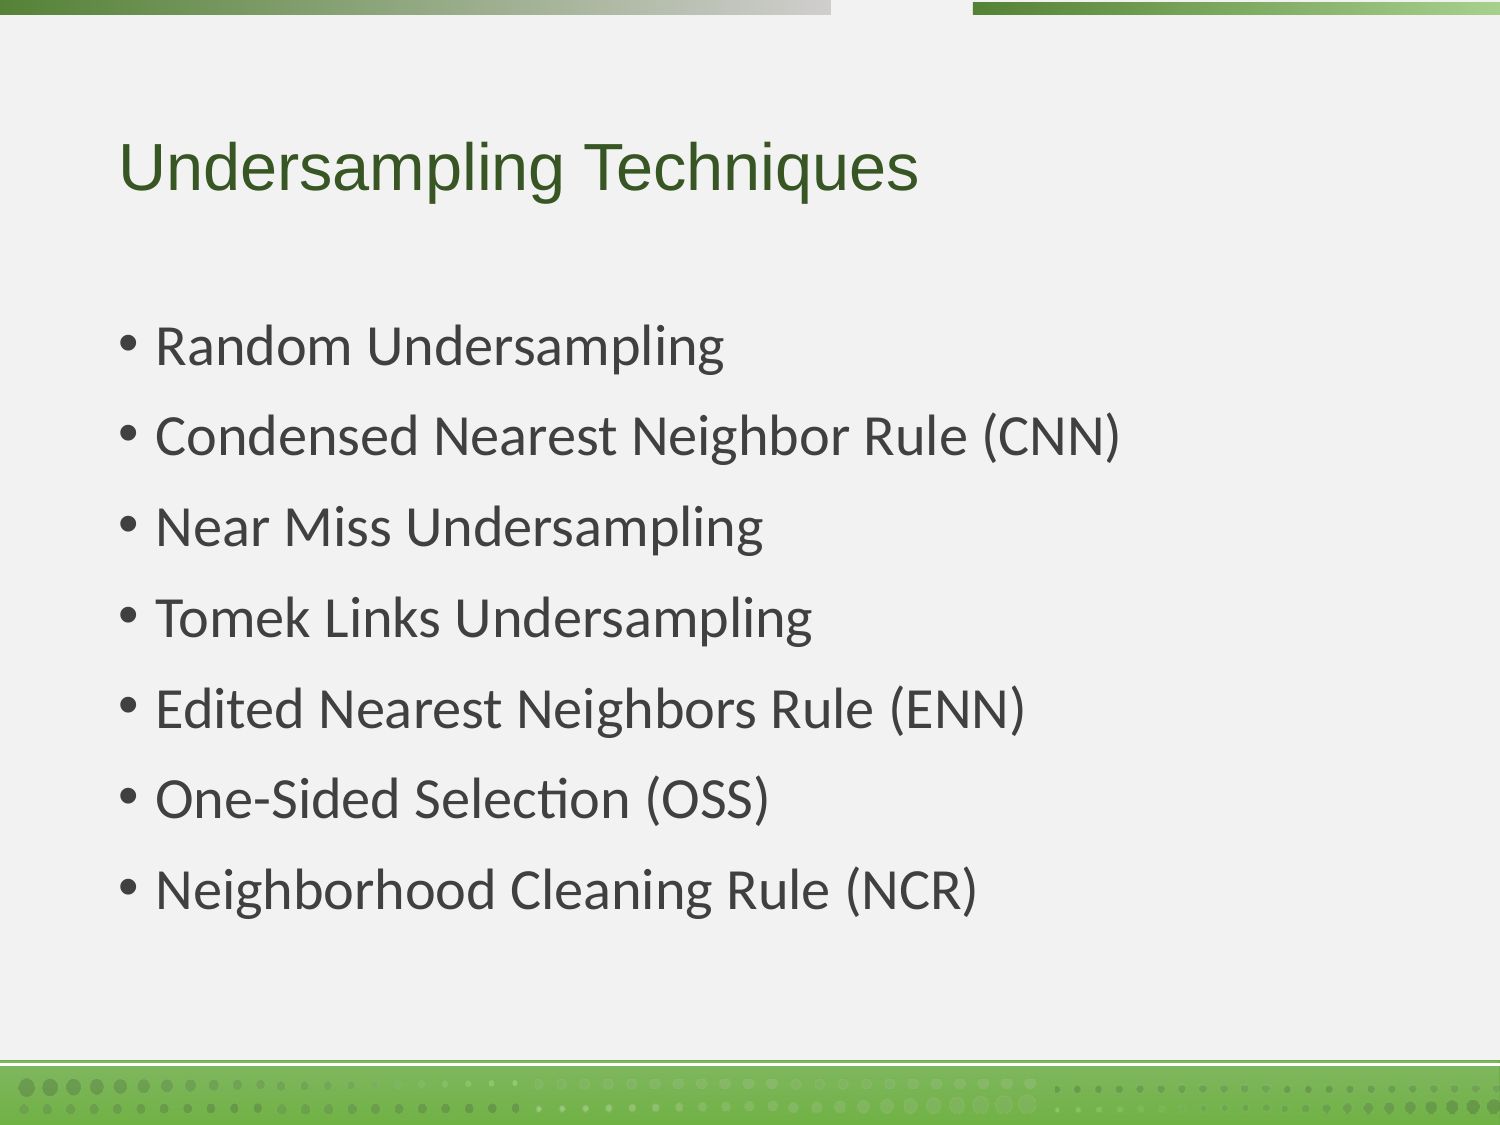

# Undersampling Techniques
Random Undersampling
Condensed Nearest Neighbor Rule (CNN)
Near Miss Undersampling
Tomek Links Undersampling
Edited Nearest Neighbors Rule (ENN)
One-Sided Selection (OSS)
Neighborhood Cleaning Rule (NCR)